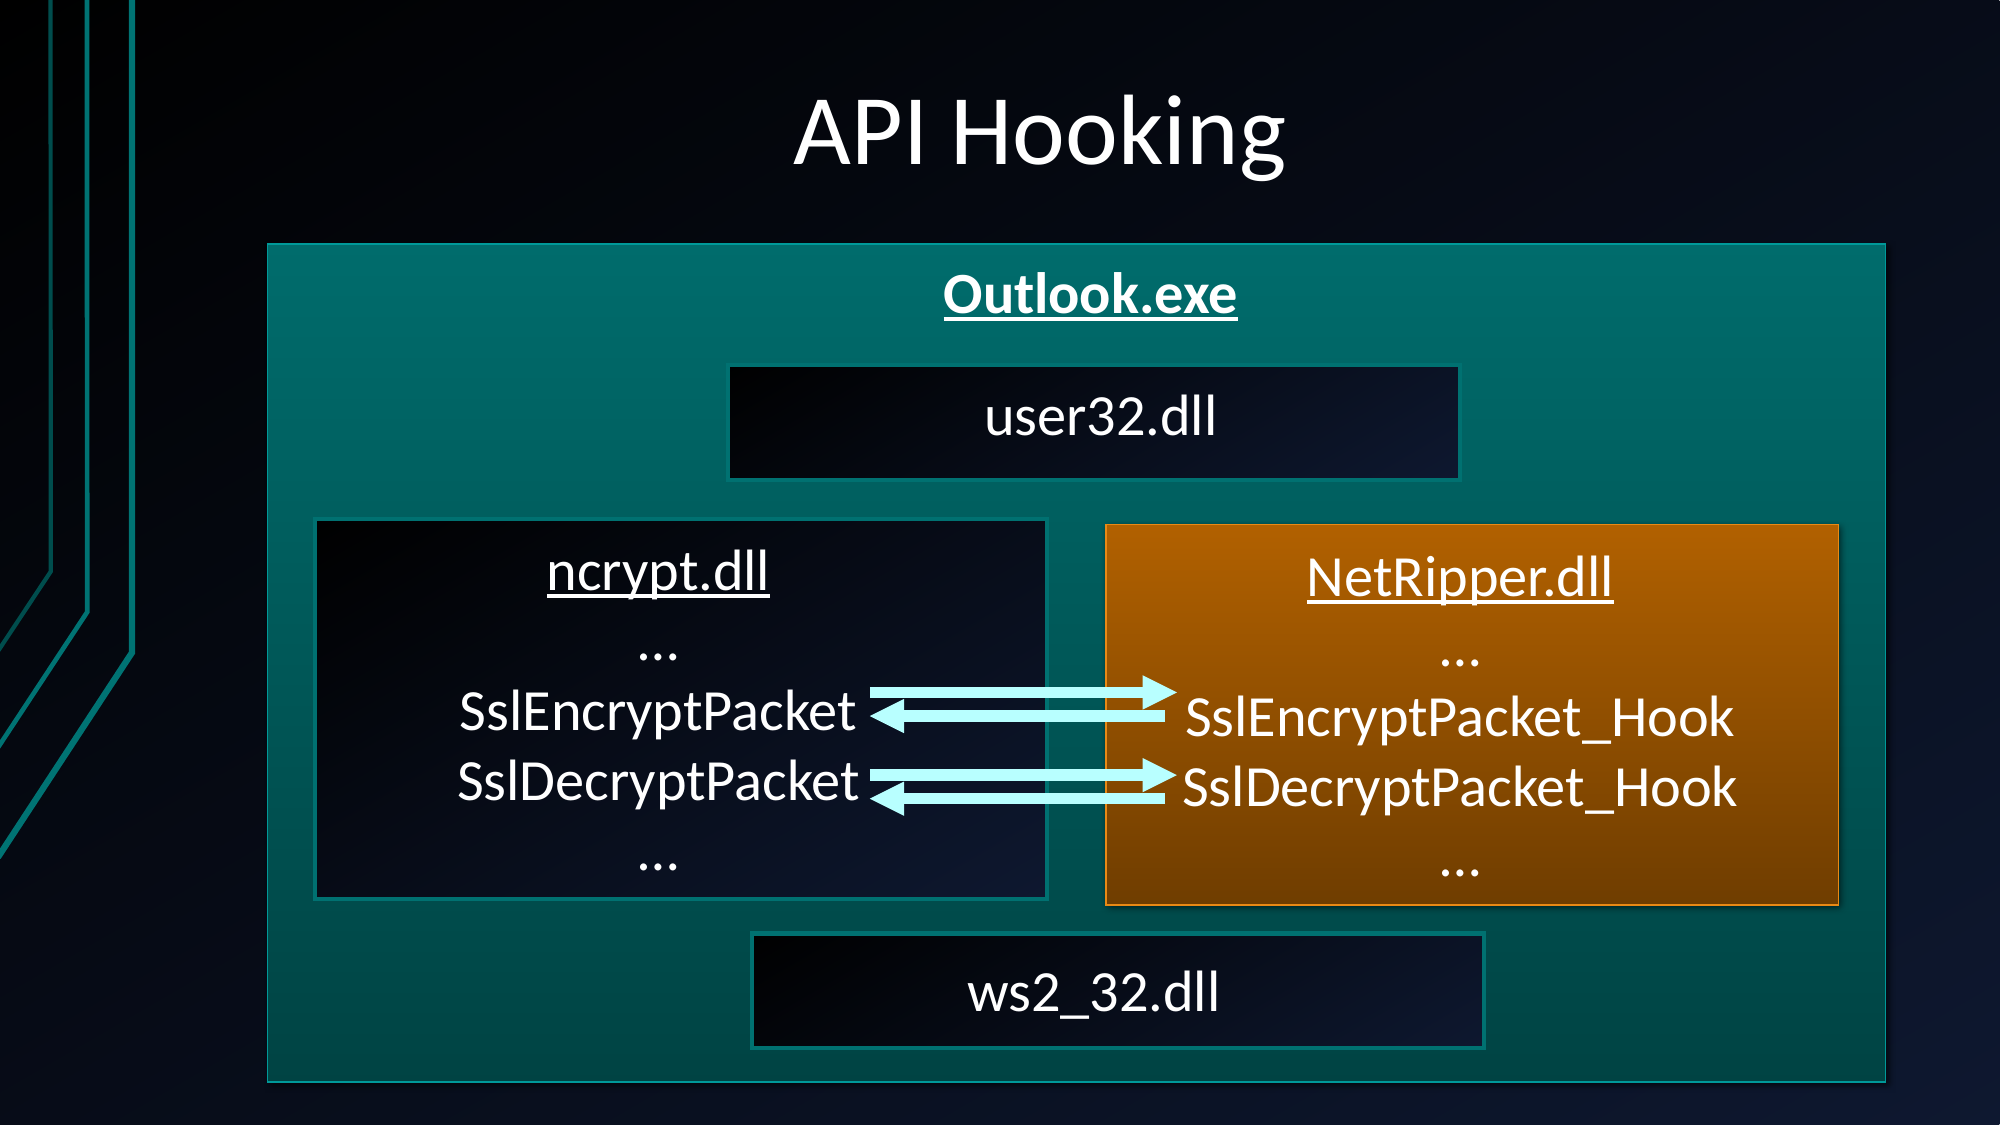

# API Hooking

Outlook.exe

user32.dll

ncrypt.dll
…
SslEncryptPacket
SslDecryptPacket
…
NetRipper.dll
…
SslEncryptPacket_Hook
SslDecryptPacket_Hook
…

ws2_32.dll